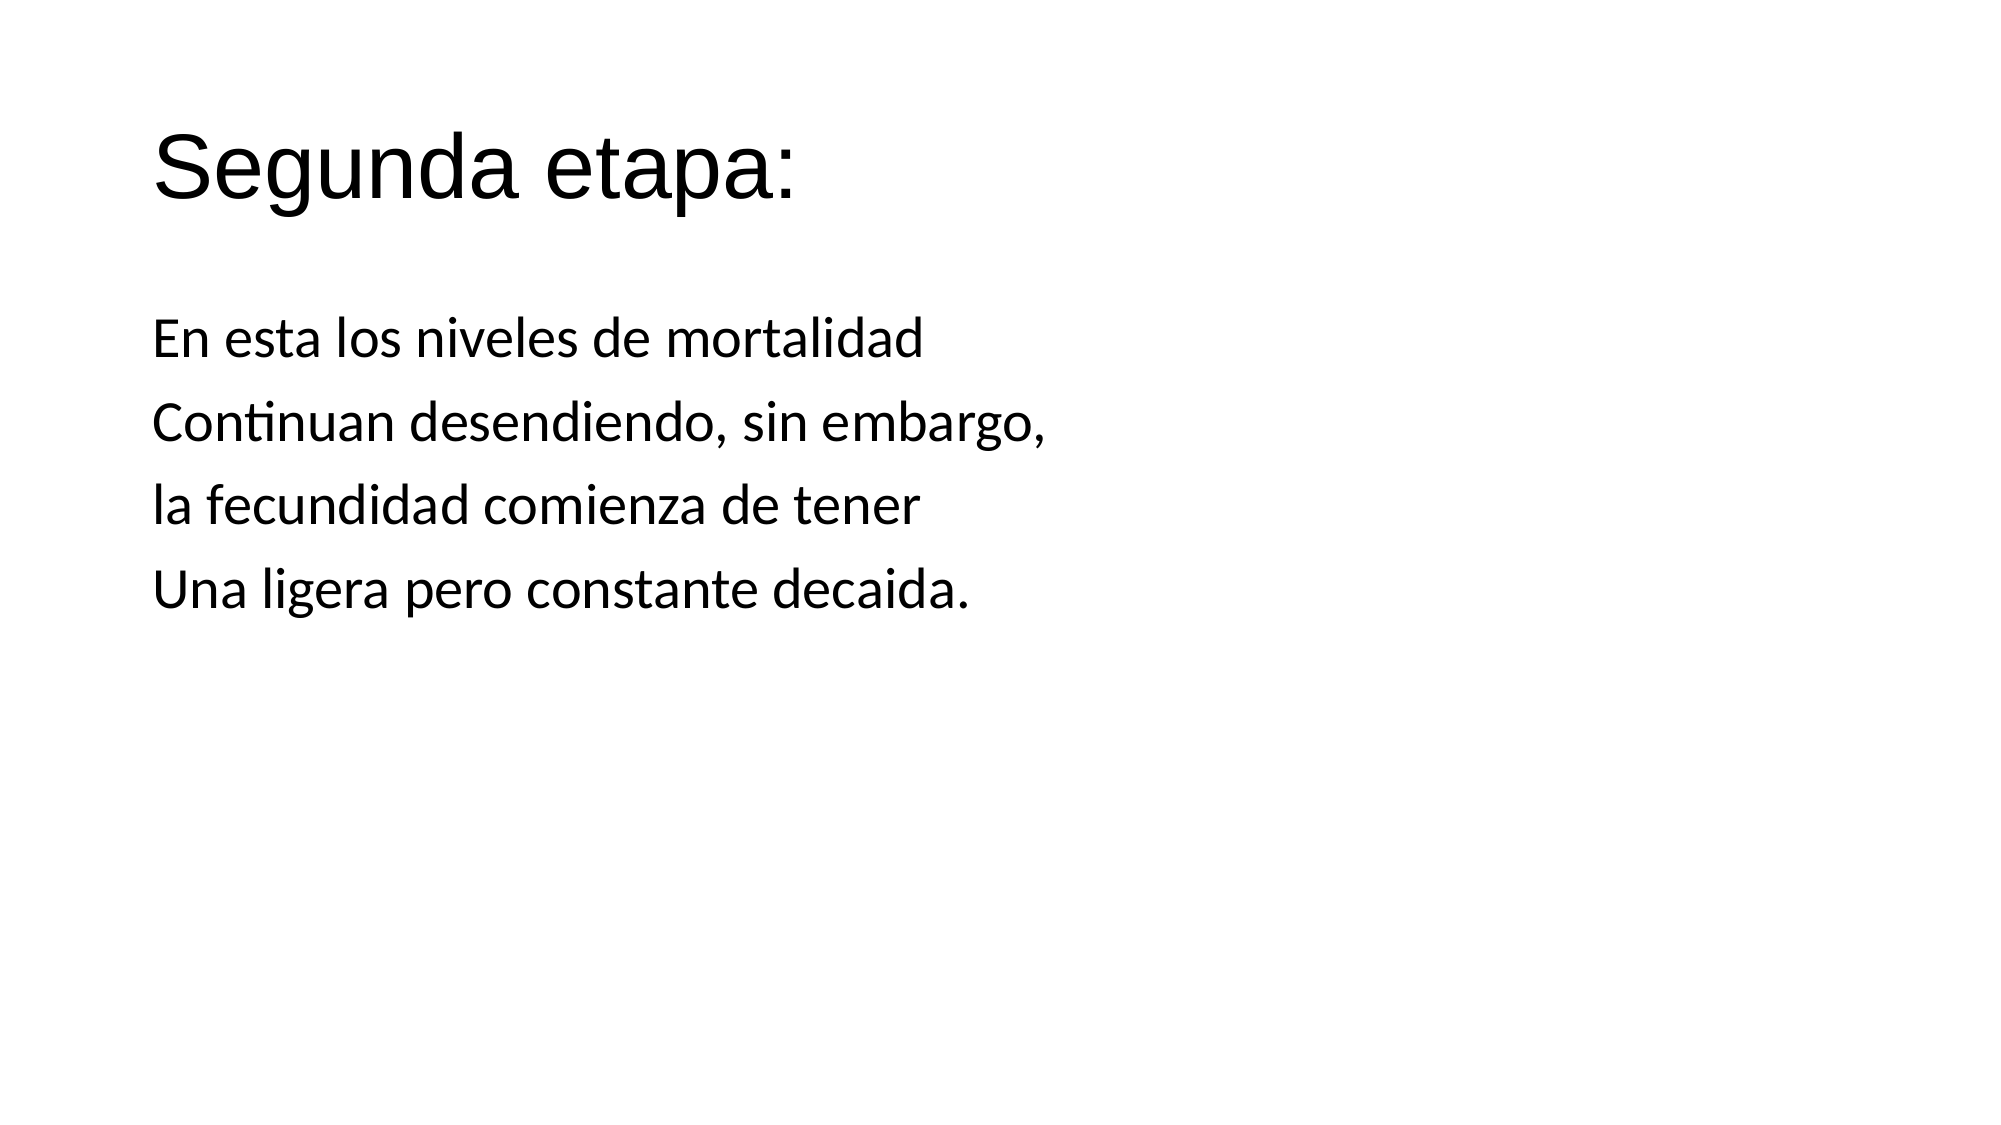

# Segunda etapa:
En esta los niveles de mortalidad
Continuan desendiendo, sin embargo,
la fecundidad comienza de tener
Una ligera pero constante decaida.